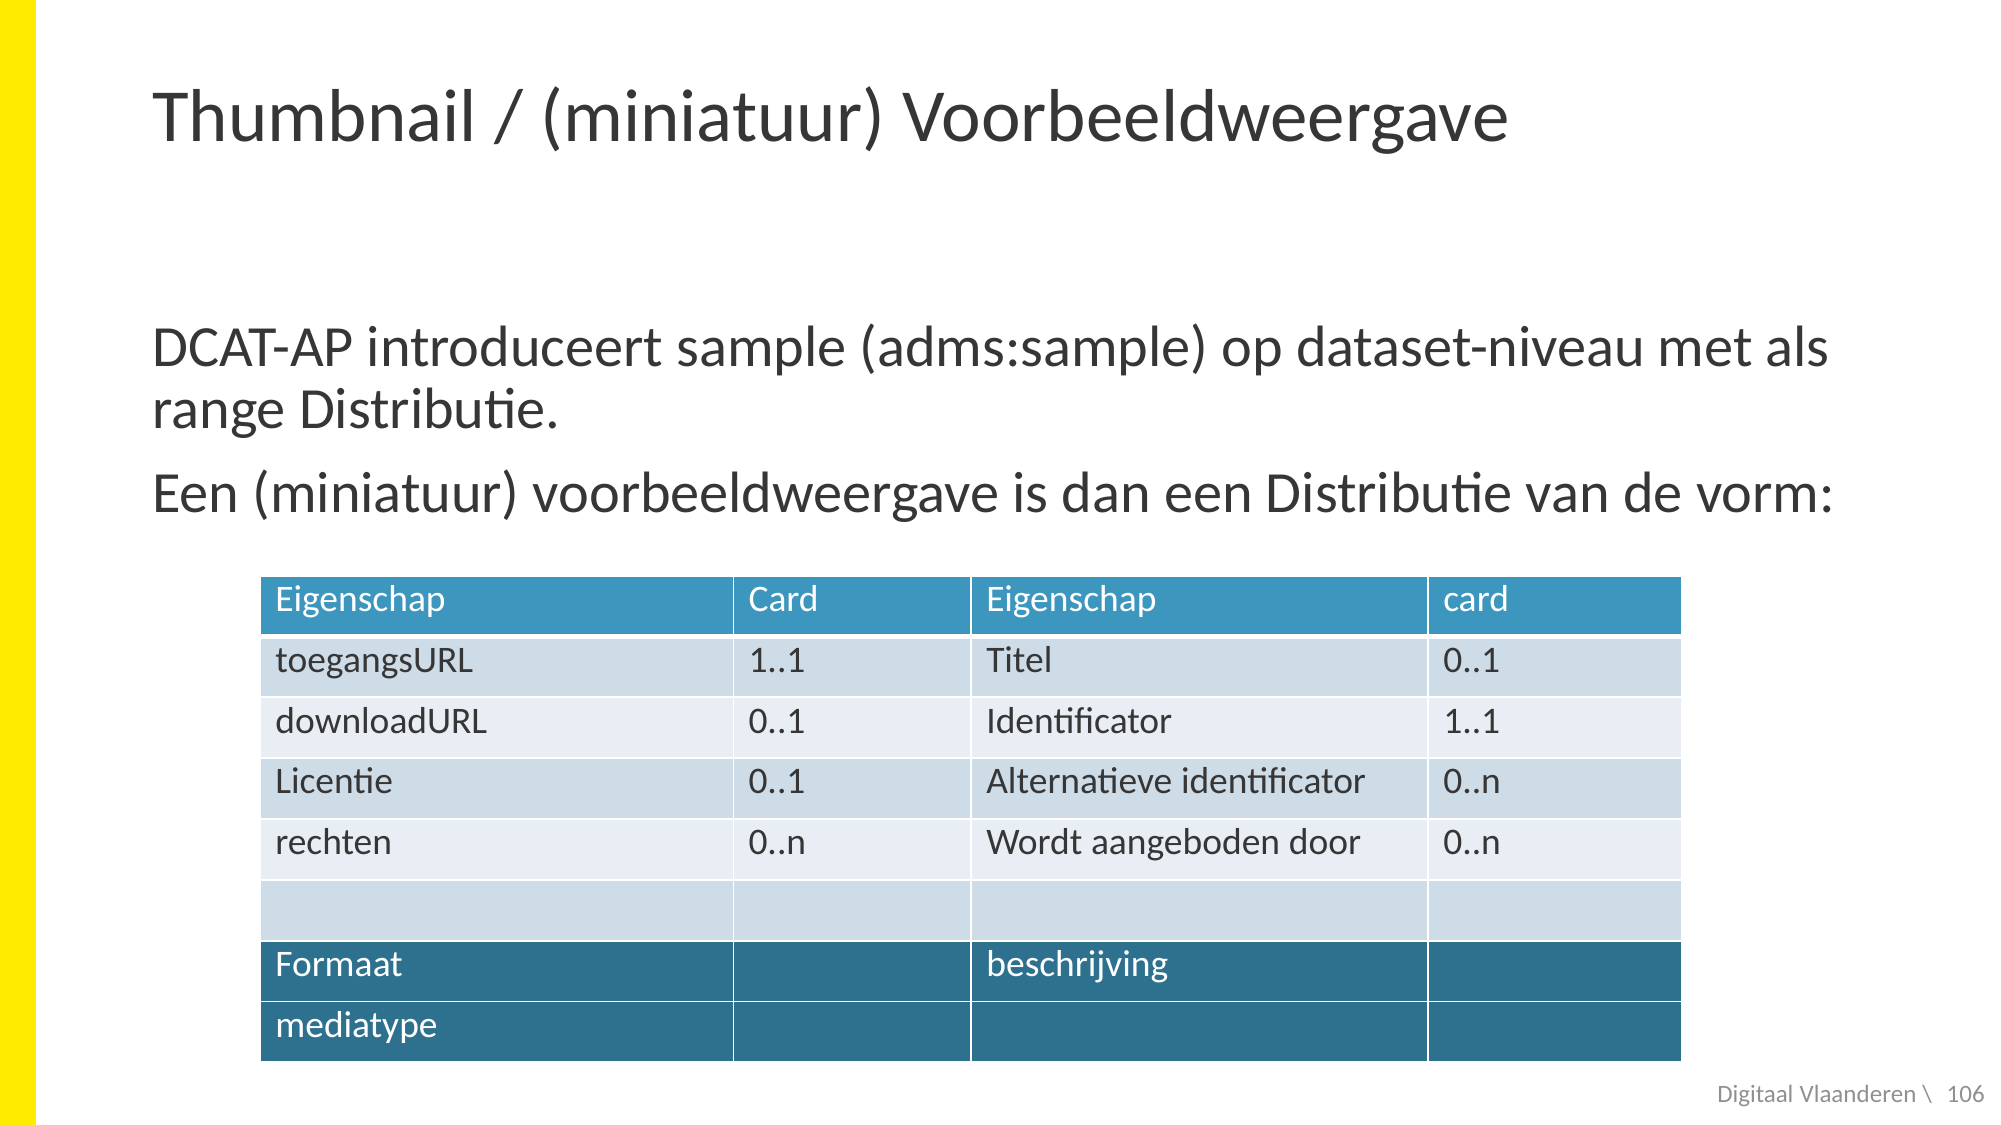

# Thumbnail / (miniatuur) Voorbeeldweergave

DCAT-AP introduceert sample (adms:sample) op dataset-niveau met als range Distributie.
Een (miniatuur) voorbeeldweergave is dan een Distributie van de vorm:
| Eigenschap | Card | Eigenschap | card |
| --- | --- | --- | --- |
| toegangsURL | 1..1 | Titel | 0..1 |
| downloadURL | 0..1 | Identificator | 1..1 |
| Licentie | 0..1 | Alternatieve identificator | 0..n |
| rechten | 0..n | Wordt aangeboden door | 0..n |
|  |  |  |  |
| Formaat |  | beschrijving |  |
| mediatype |  |  |  |
Digitaal Vlaanderen \
106